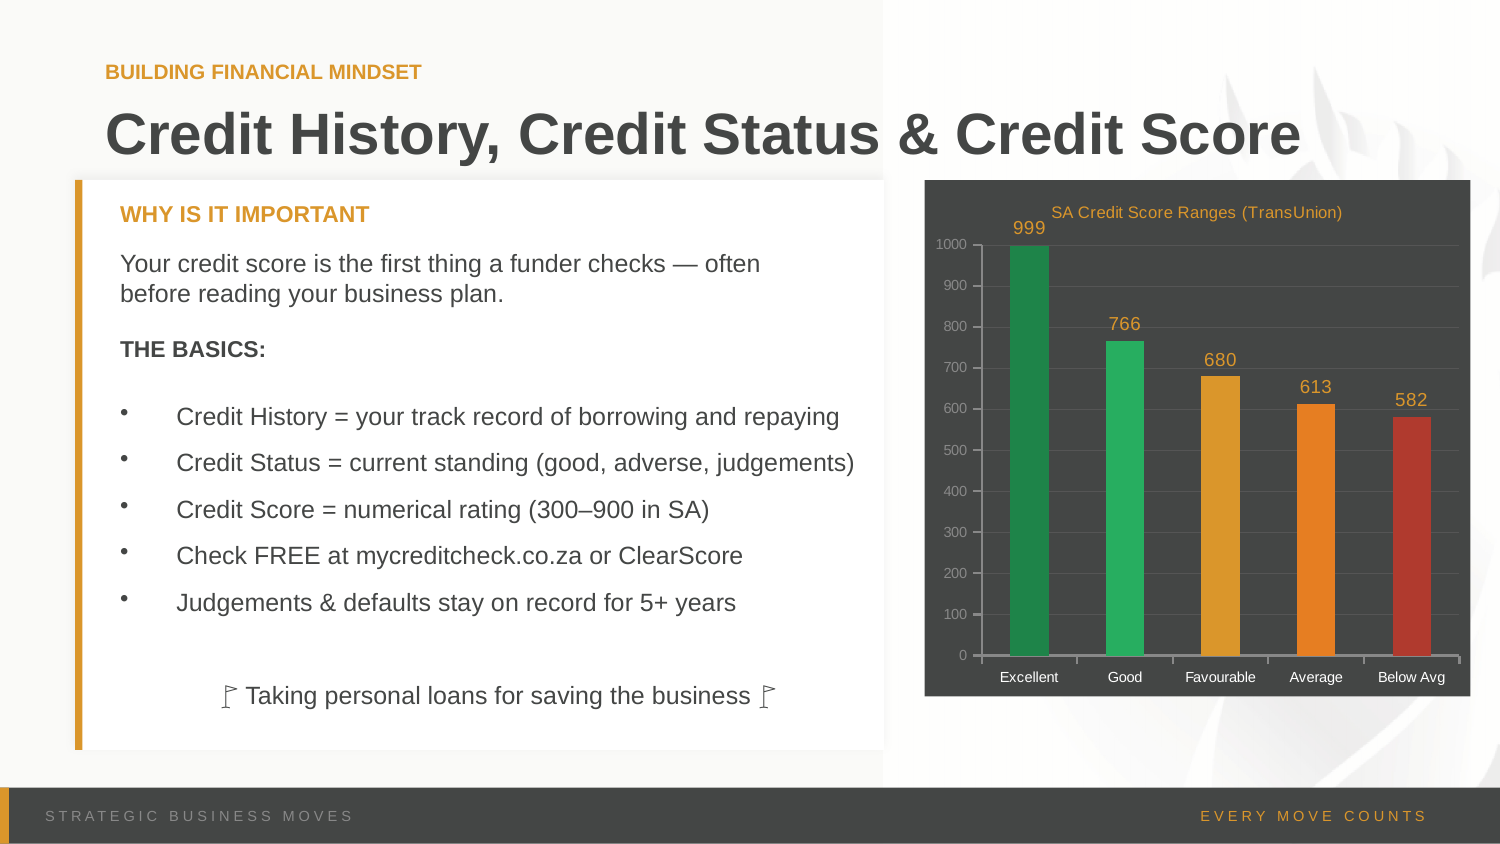

BUILDING FINANCIAL MINDSET
Credit History, Credit Status & Credit Score

### Chart: SA Credit Score Ranges (TransUnion)

| Category | Score Range |
|---|---|
| Excellent | 999.0 |
| Good | 766.0 |
| Favourable | 680.0 |
| Average | 613.0 |
| Below Avg | 582.0 |
WHY IS IT IMPORTANT
Your credit score is the first thing a funder checks — often before reading your business plan.
THE BASICS:
Credit History = your track record of borrowing and repaying
Credit Status = current standing (good, adverse, judgements)
Credit Score = numerical rating (300–900 in SA)
Check FREE at mycreditcheck.co.za or ClearScore
Judgements & defaults stay on record for 5+ years

🚩 Taking personal loans for saving the business 🚩

S T R A T E G I C   B U S I N E S S   M O V E S
E V E R Y   M O V E   C O U N T S